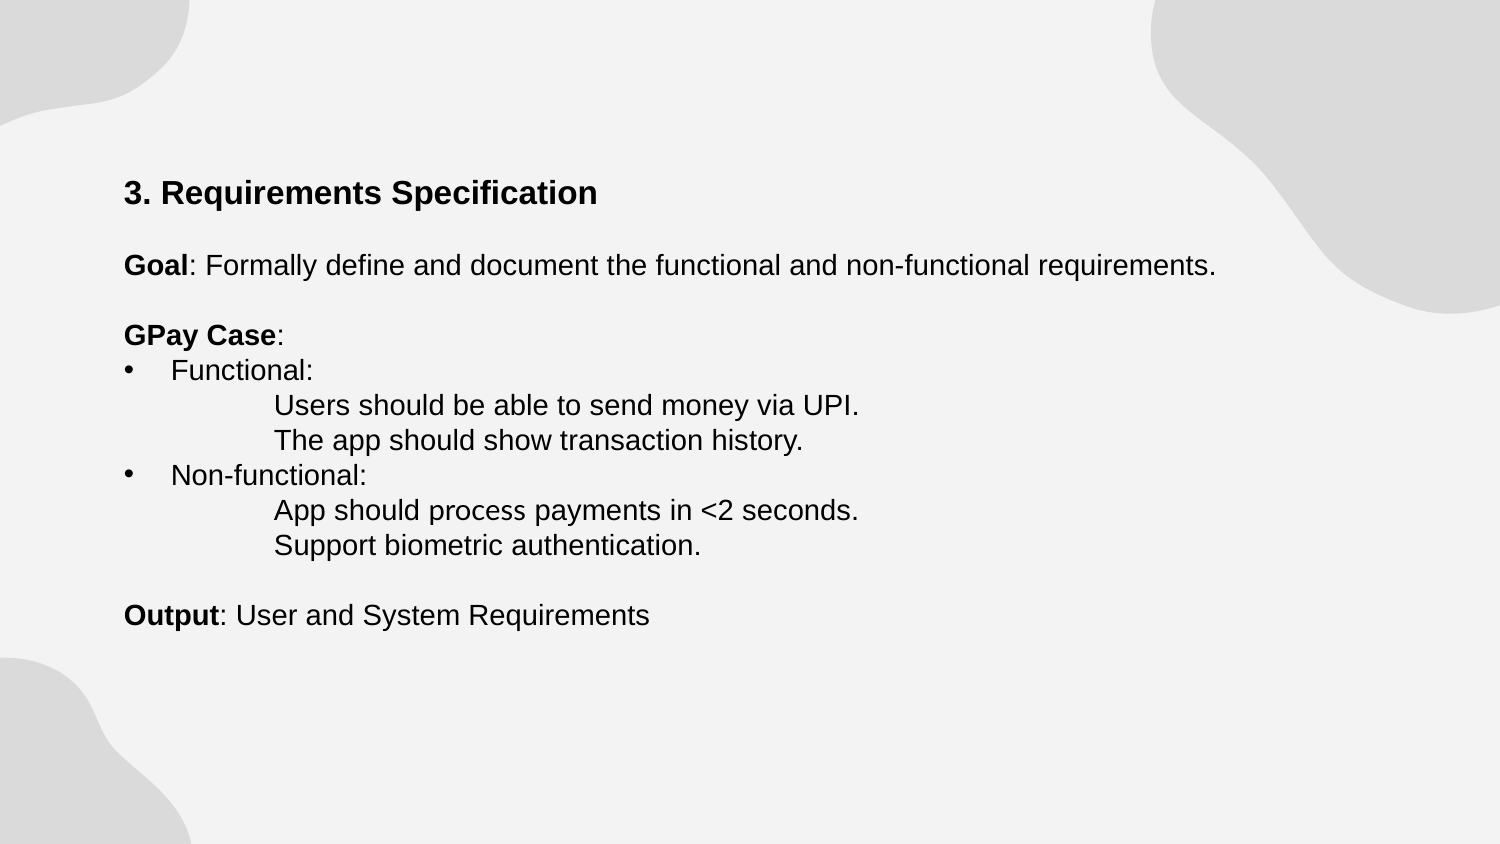

3. Requirements Specification

Goal: Formally define and document the functional and non-functional requirements.

GPay Case:
Functional:
	Users should be able to send money via UPI.
	The app should show transaction history.
Non-functional:
	App should process payments in <2 seconds.
	Support biometric authentication.

Output: User and System Requirements